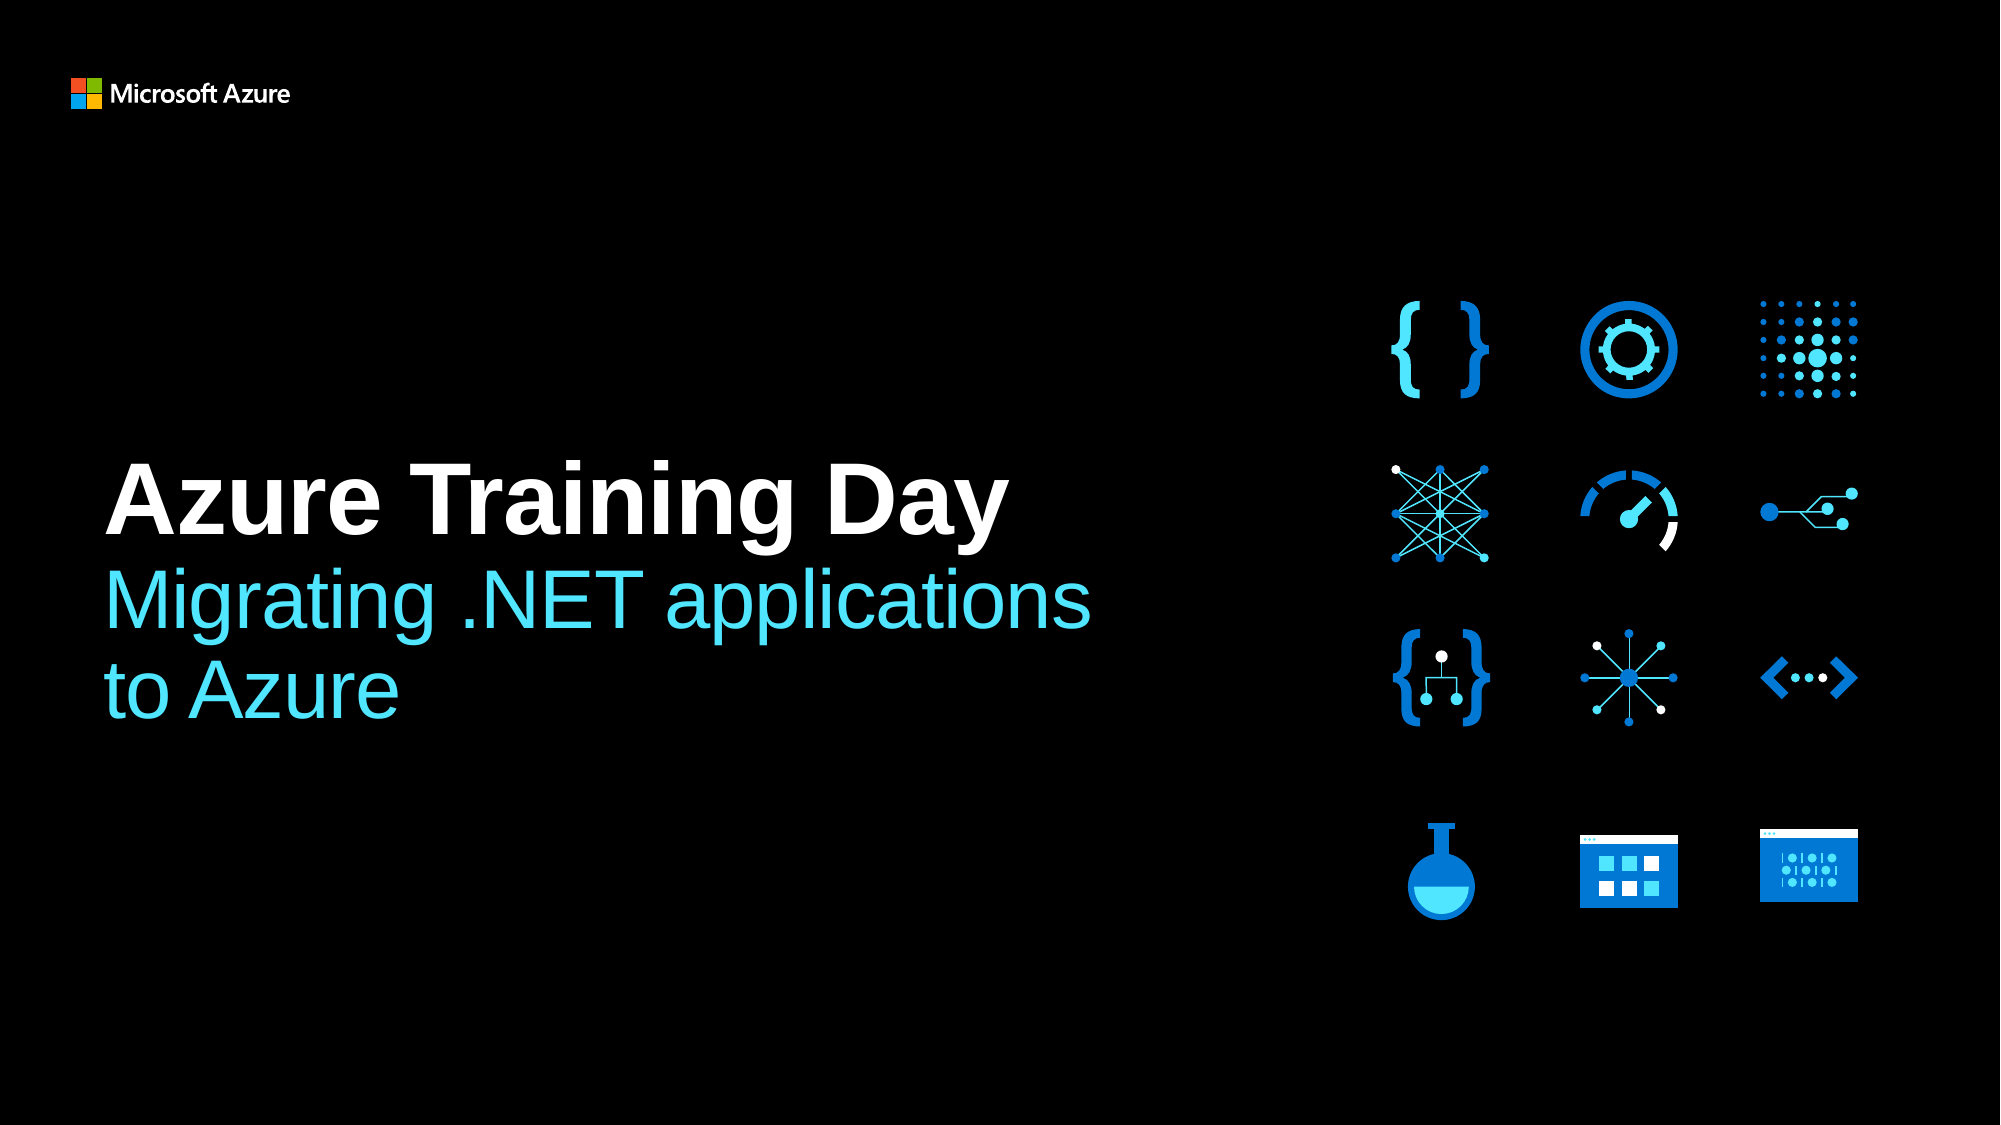

Azure Training Day
Migrating .NET applications to Azure